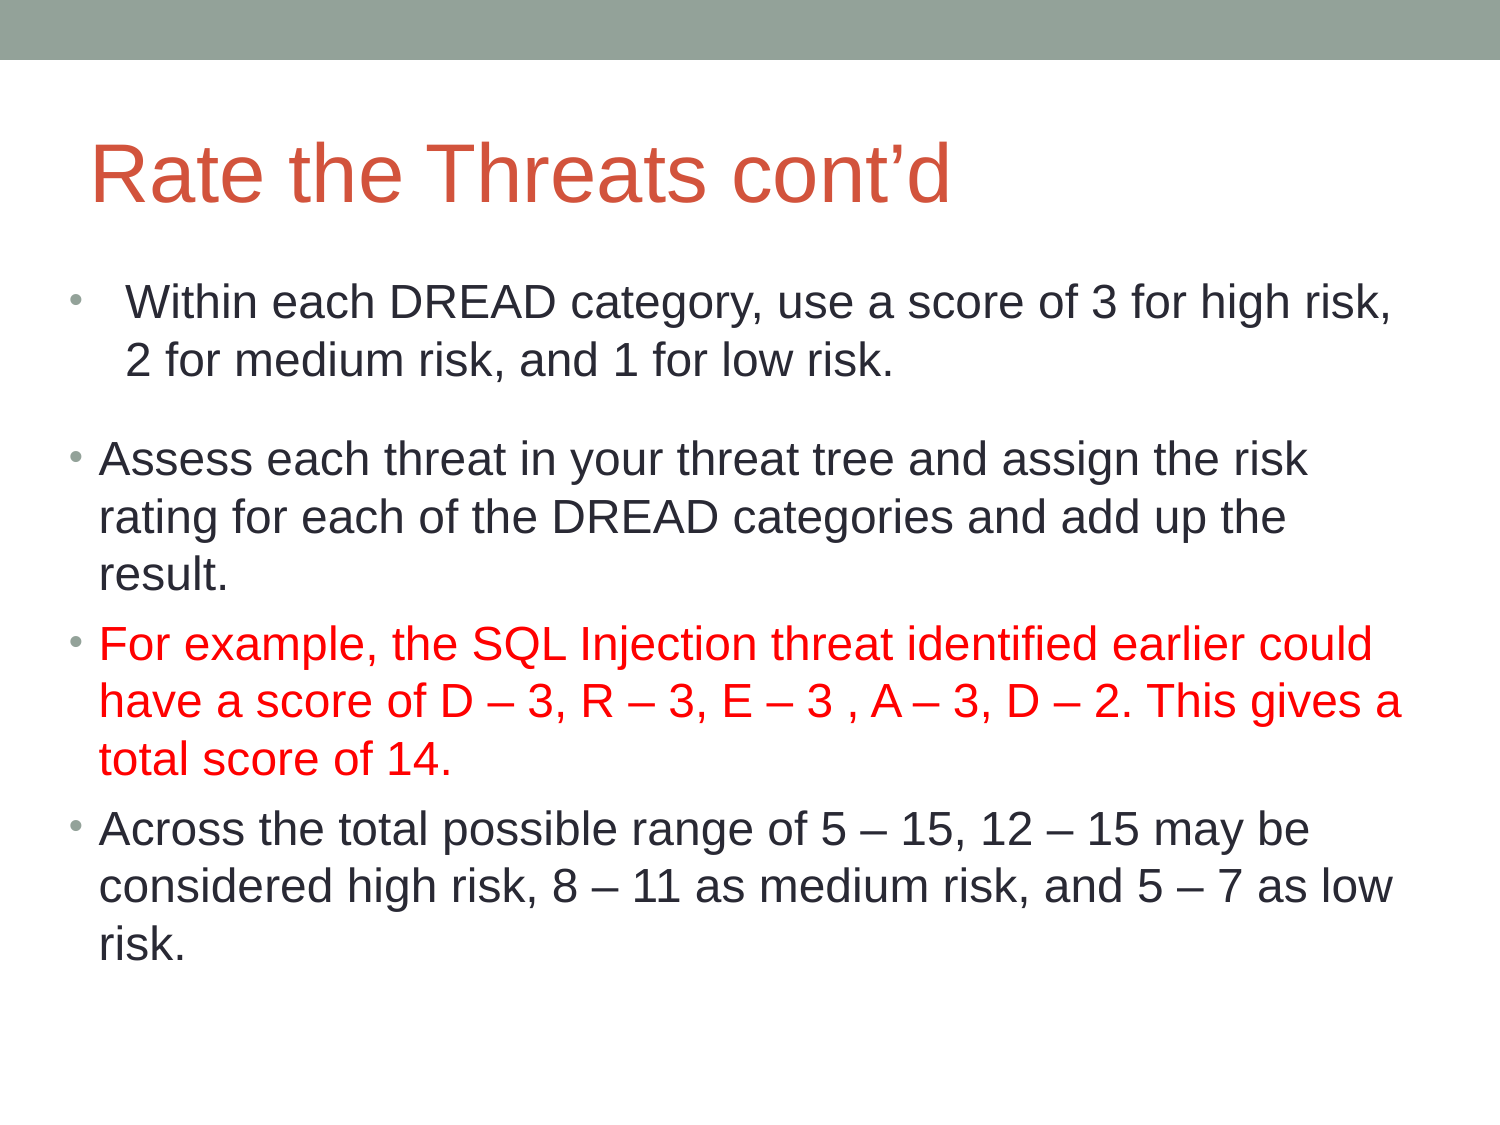

# Rate the Threats cont’d
Within each DREAD category, use a score of 3 for high risk, 2 for medium risk, and 1 for low risk.
Assess each threat in your threat tree and assign the risk rating for each of the DREAD categories and add up the result.
For example, the SQL Injection threat identified earlier could have a score of D – 3, R – 3, E – 3 , A – 3, D – 2. This gives a total score of 14.
Across the total possible range of 5 – 15, 12 – 15 may be considered high risk, 8 – 11 as medium risk, and 5 – 7 as low risk.